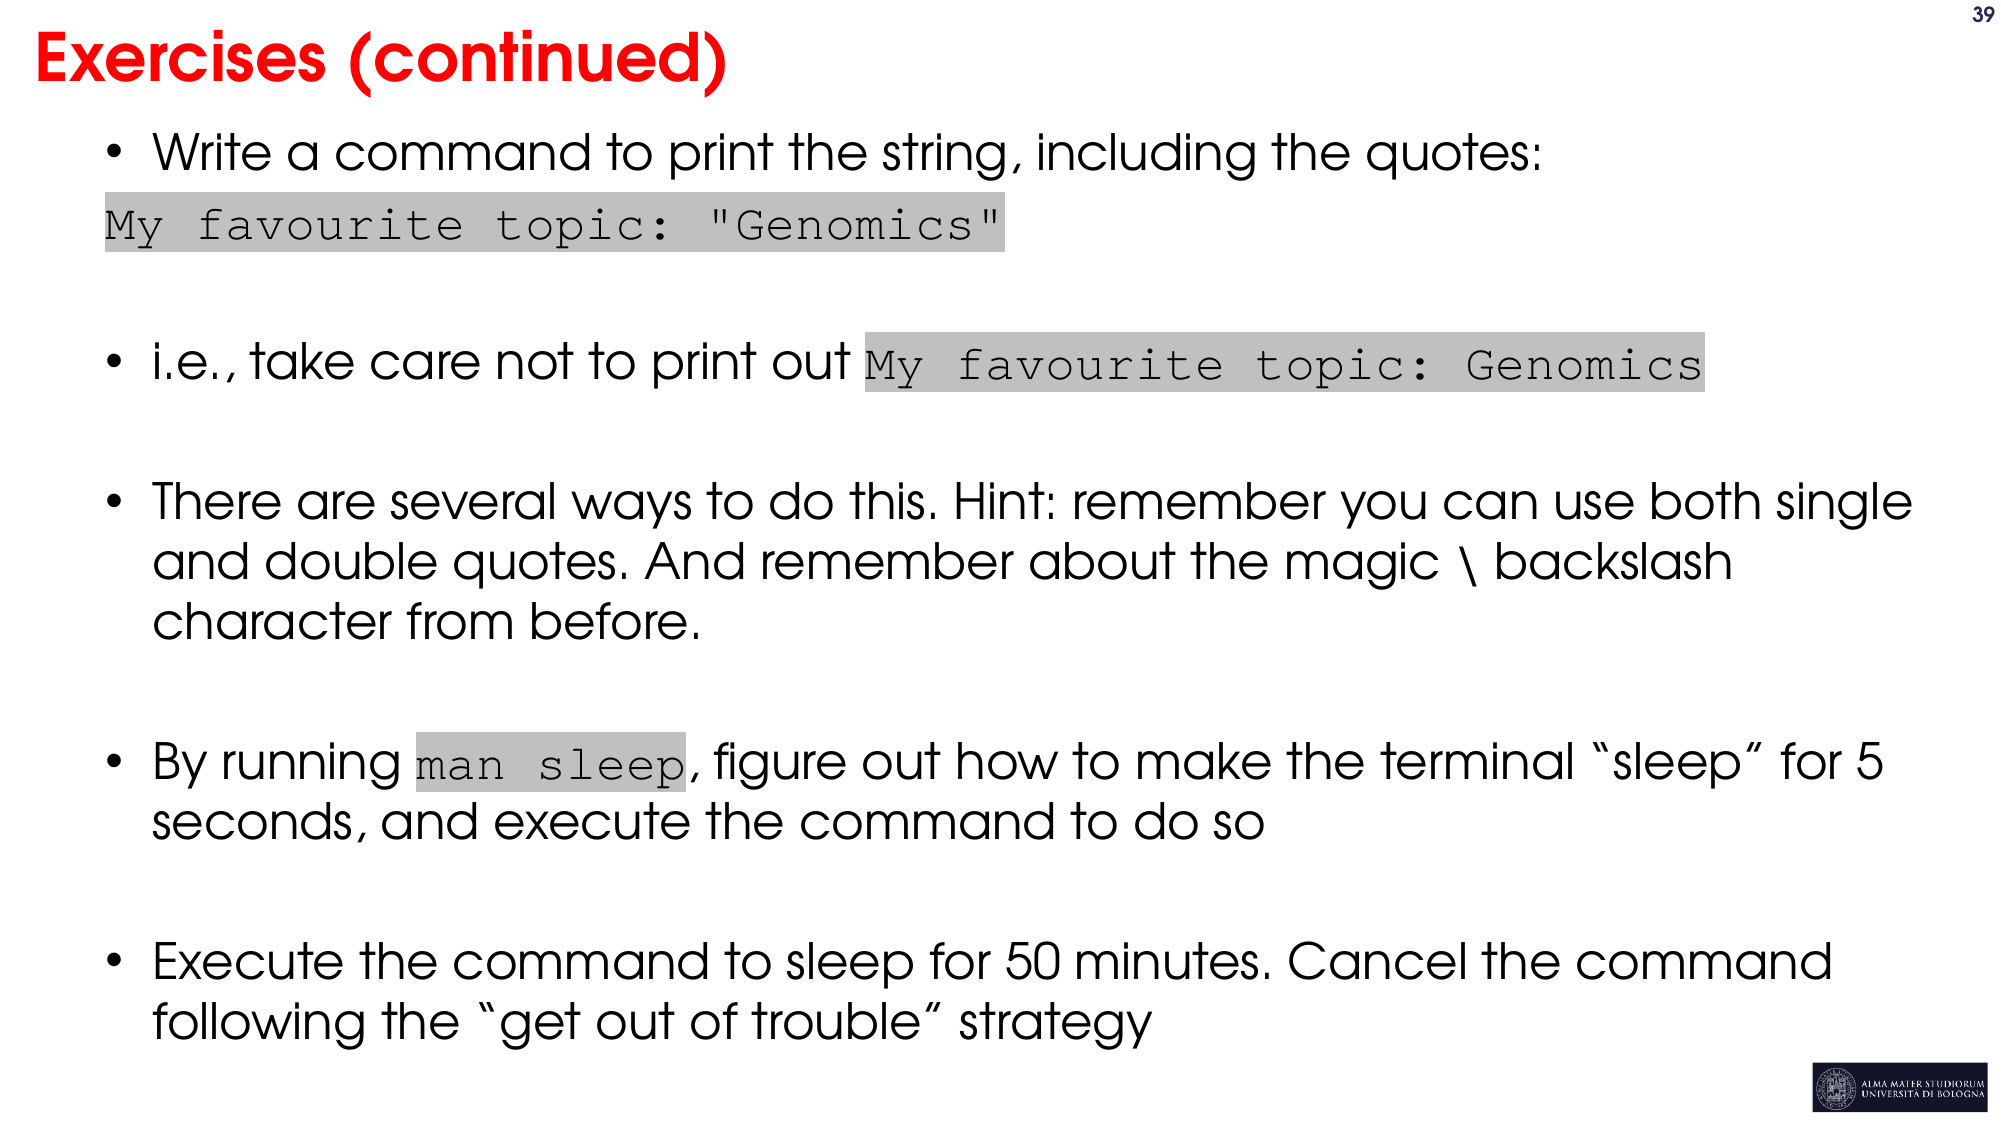

Exercises (continued)
Write a command to print the string, including the quotes:
My favourite topic: "Genomics"

i.e., take care not to print out My favourite topic: Genomics

There are several ways to do this. Hint: remember you can use both single and double quotes. And remember about the magic \ backslash character from before.

By running man sleep, figure out how to make the terminal “sleep” for 5 seconds, and execute the command to do so

Execute the command to sleep for 50 minutes. Cancel the command following the “get out of trouble” strategy